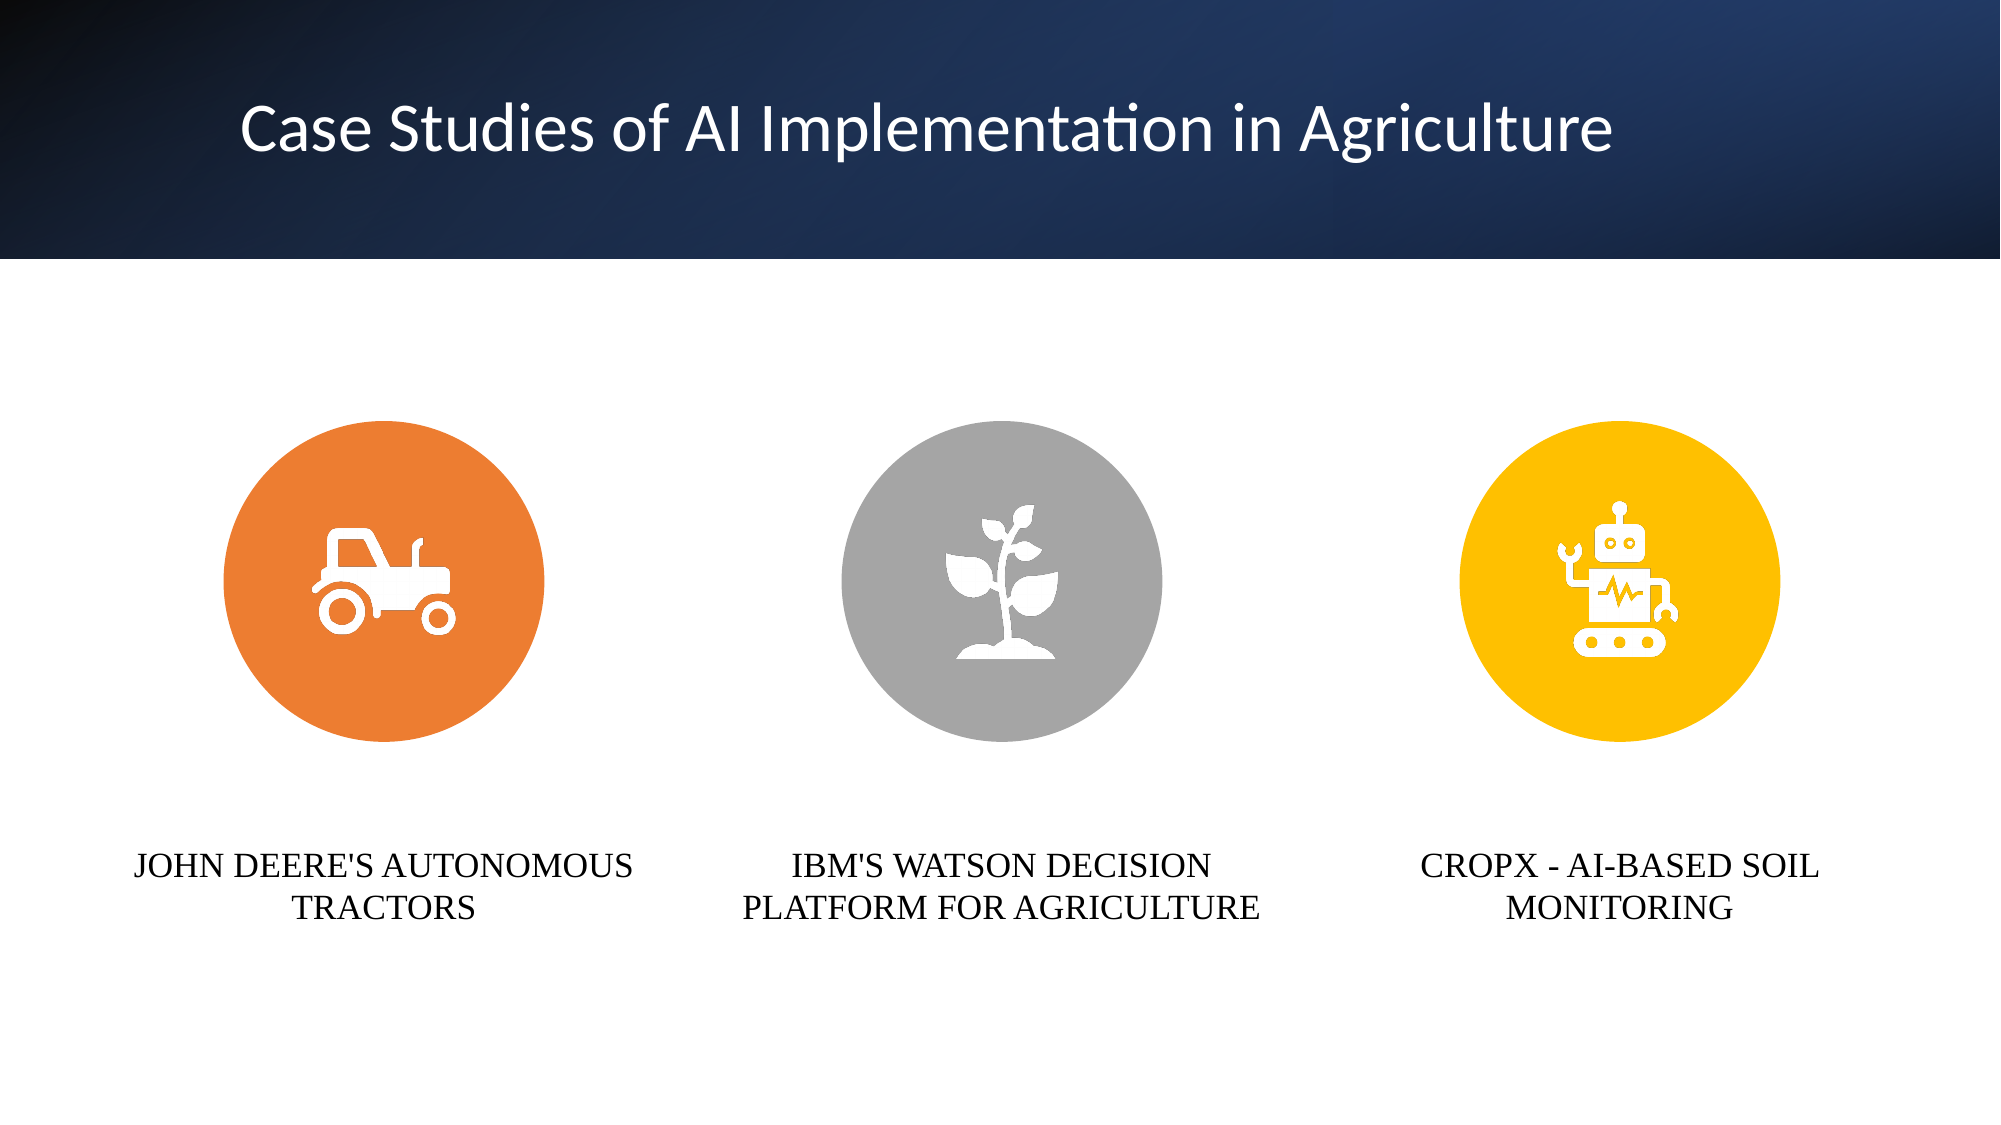

Case Studies of AI Implementation in Agriculture
John Deere's Autonomous Tractors
IBM's Watson Decision Platform for Agriculture
CropX - AI-Based Soil Monitoring